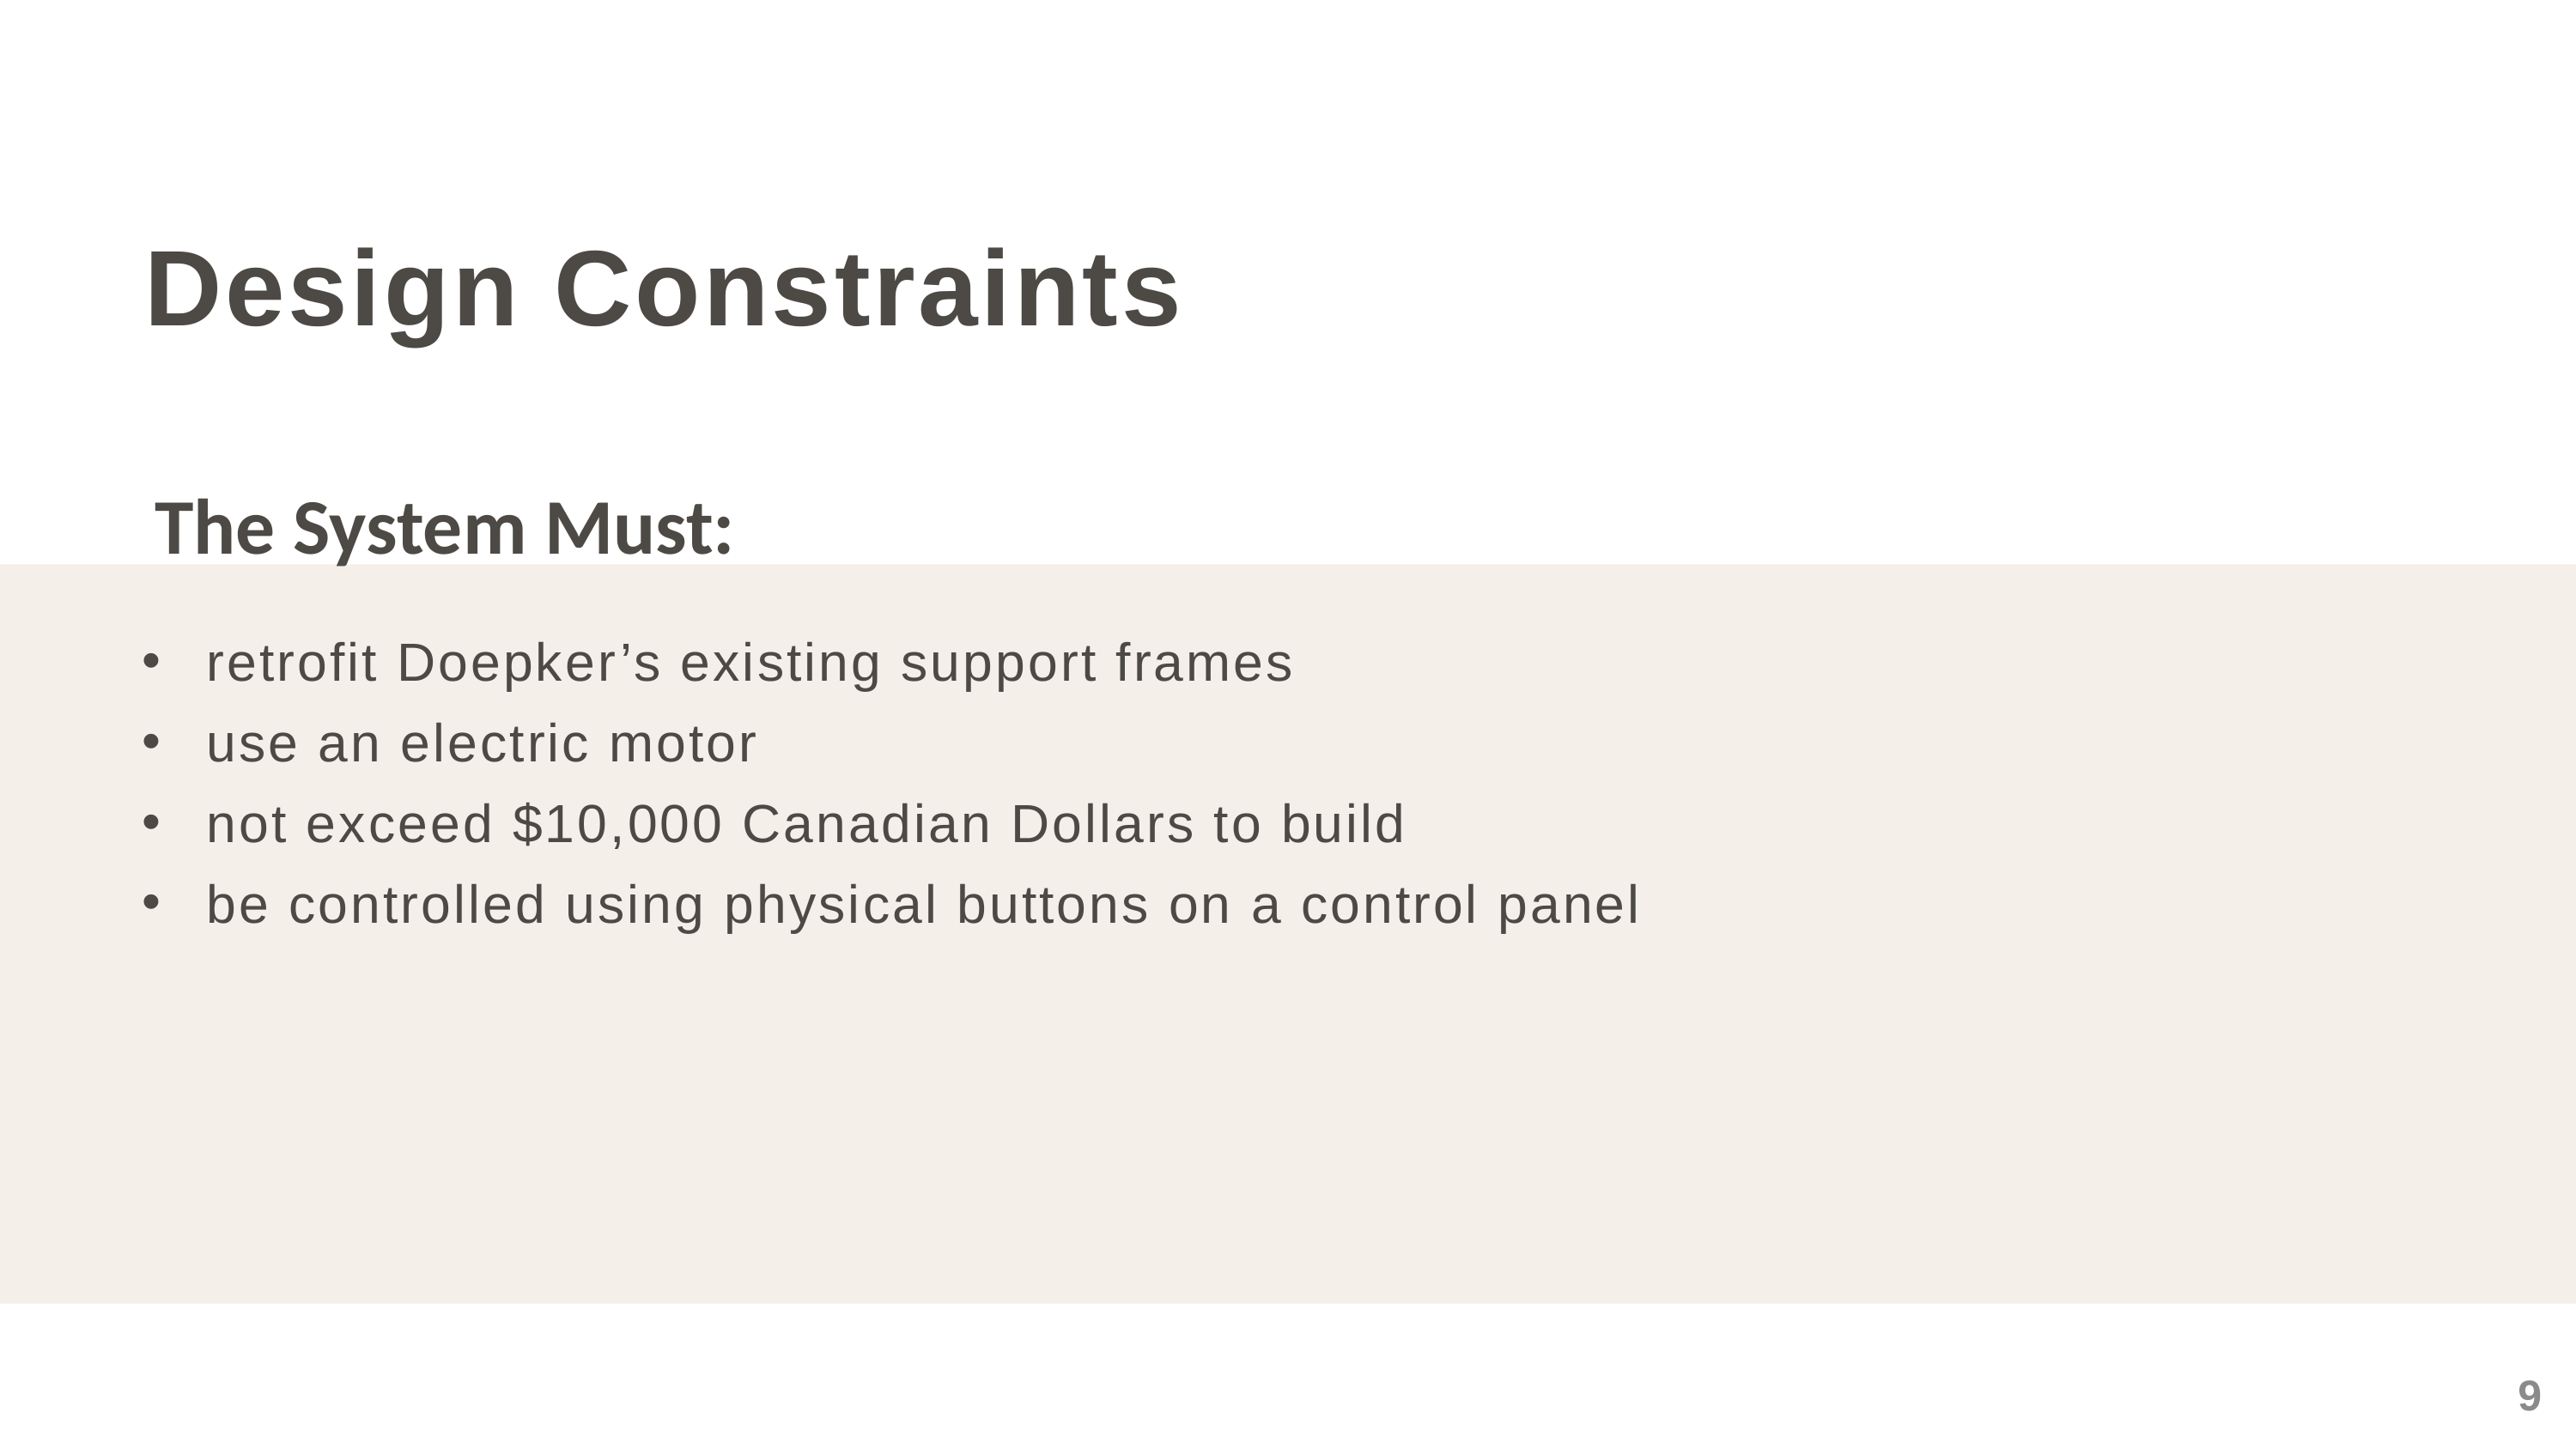

Design Constraints
The System Must:

retrofit Doepker’s existing support frames
use an electric motor
not exceed $10,000 Canadian Dollars to build
be controlled using physical buttons on a control panel

9